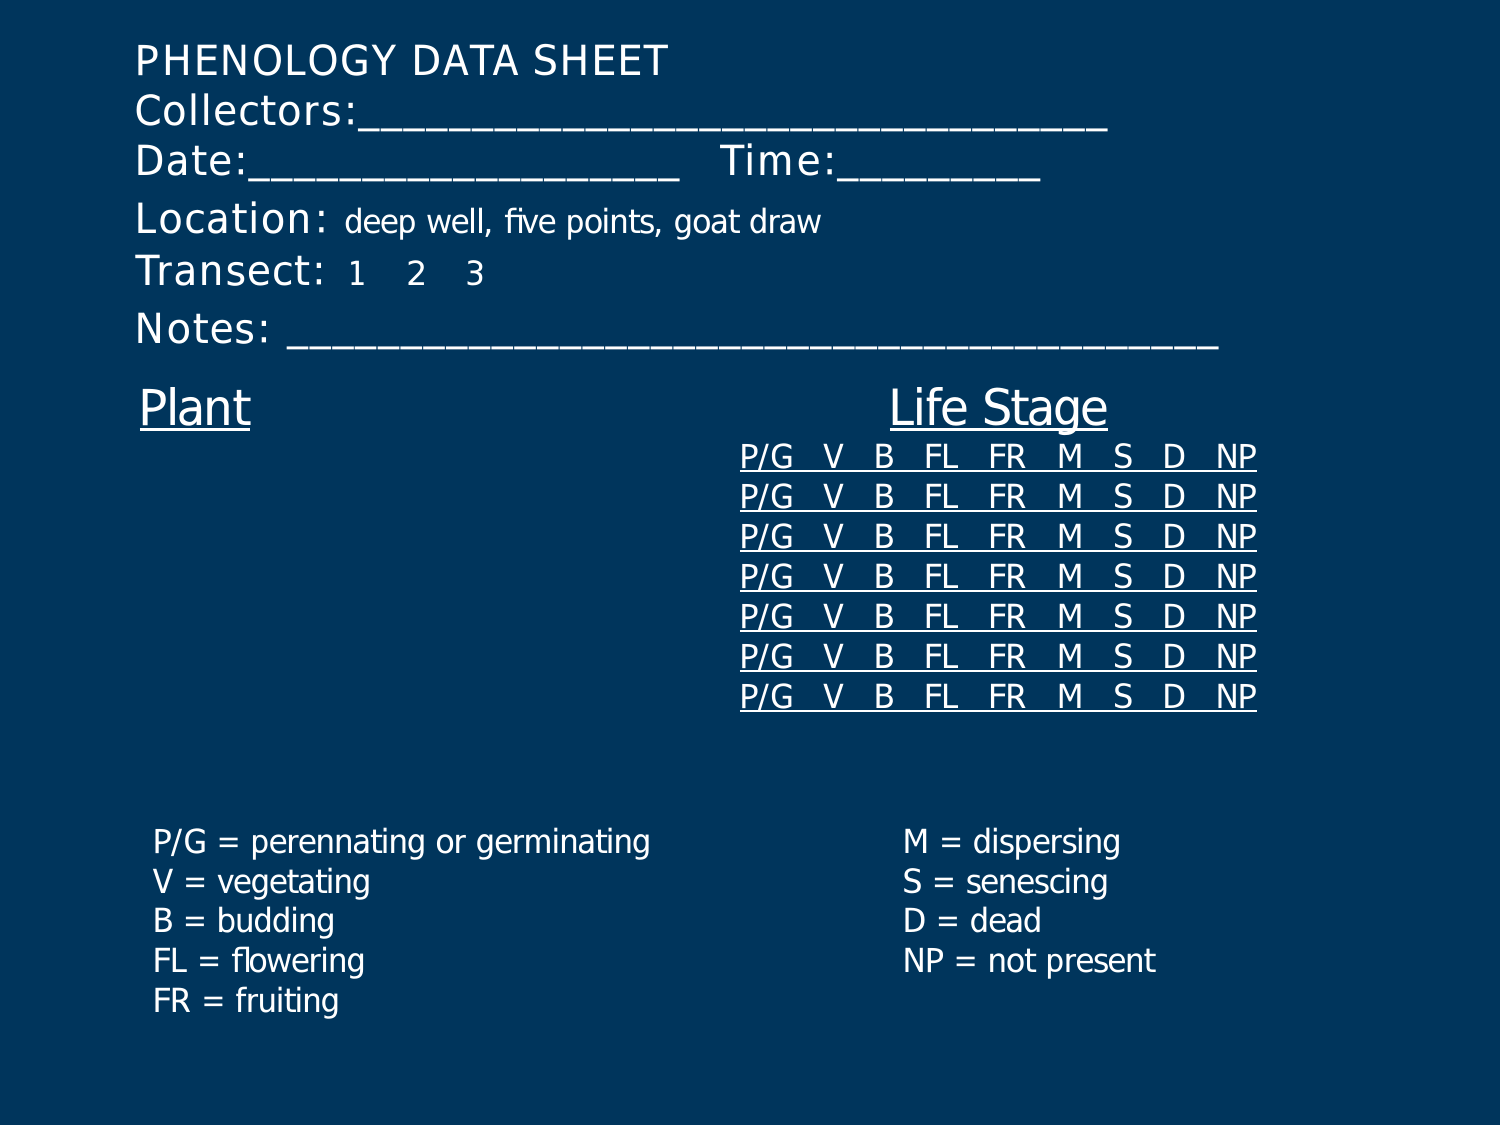

PHENOLOGY DATA SHEET
Collectors:_________________________________
Date:___________________   Time:_________
Location: deep well, five points, goat draw
Transect:  1    2    3
Notes: _________________________________________

Plant					Life Stage
				P/G   V   B   FL   FR   M   S   D   NP
				P/G   V   B   FL   FR   M   S   D   NP
				P/G   V   B   FL   FR   M   S   D   NP
				P/G   V   B   FL   FR   M   S   D   NP
				P/G   V   B   FL   FR   M   S   D   NP
				P/G   V   B   FL   FR   M   S   D   NP
				P/G   V   B   FL   FR   M   S   D   NP

P/G = perennating or germinating		M = dispersing
V = vegetating				S = senescing
B = budding				D = dead
FL = flowering				NP = not present
FR = fruiting